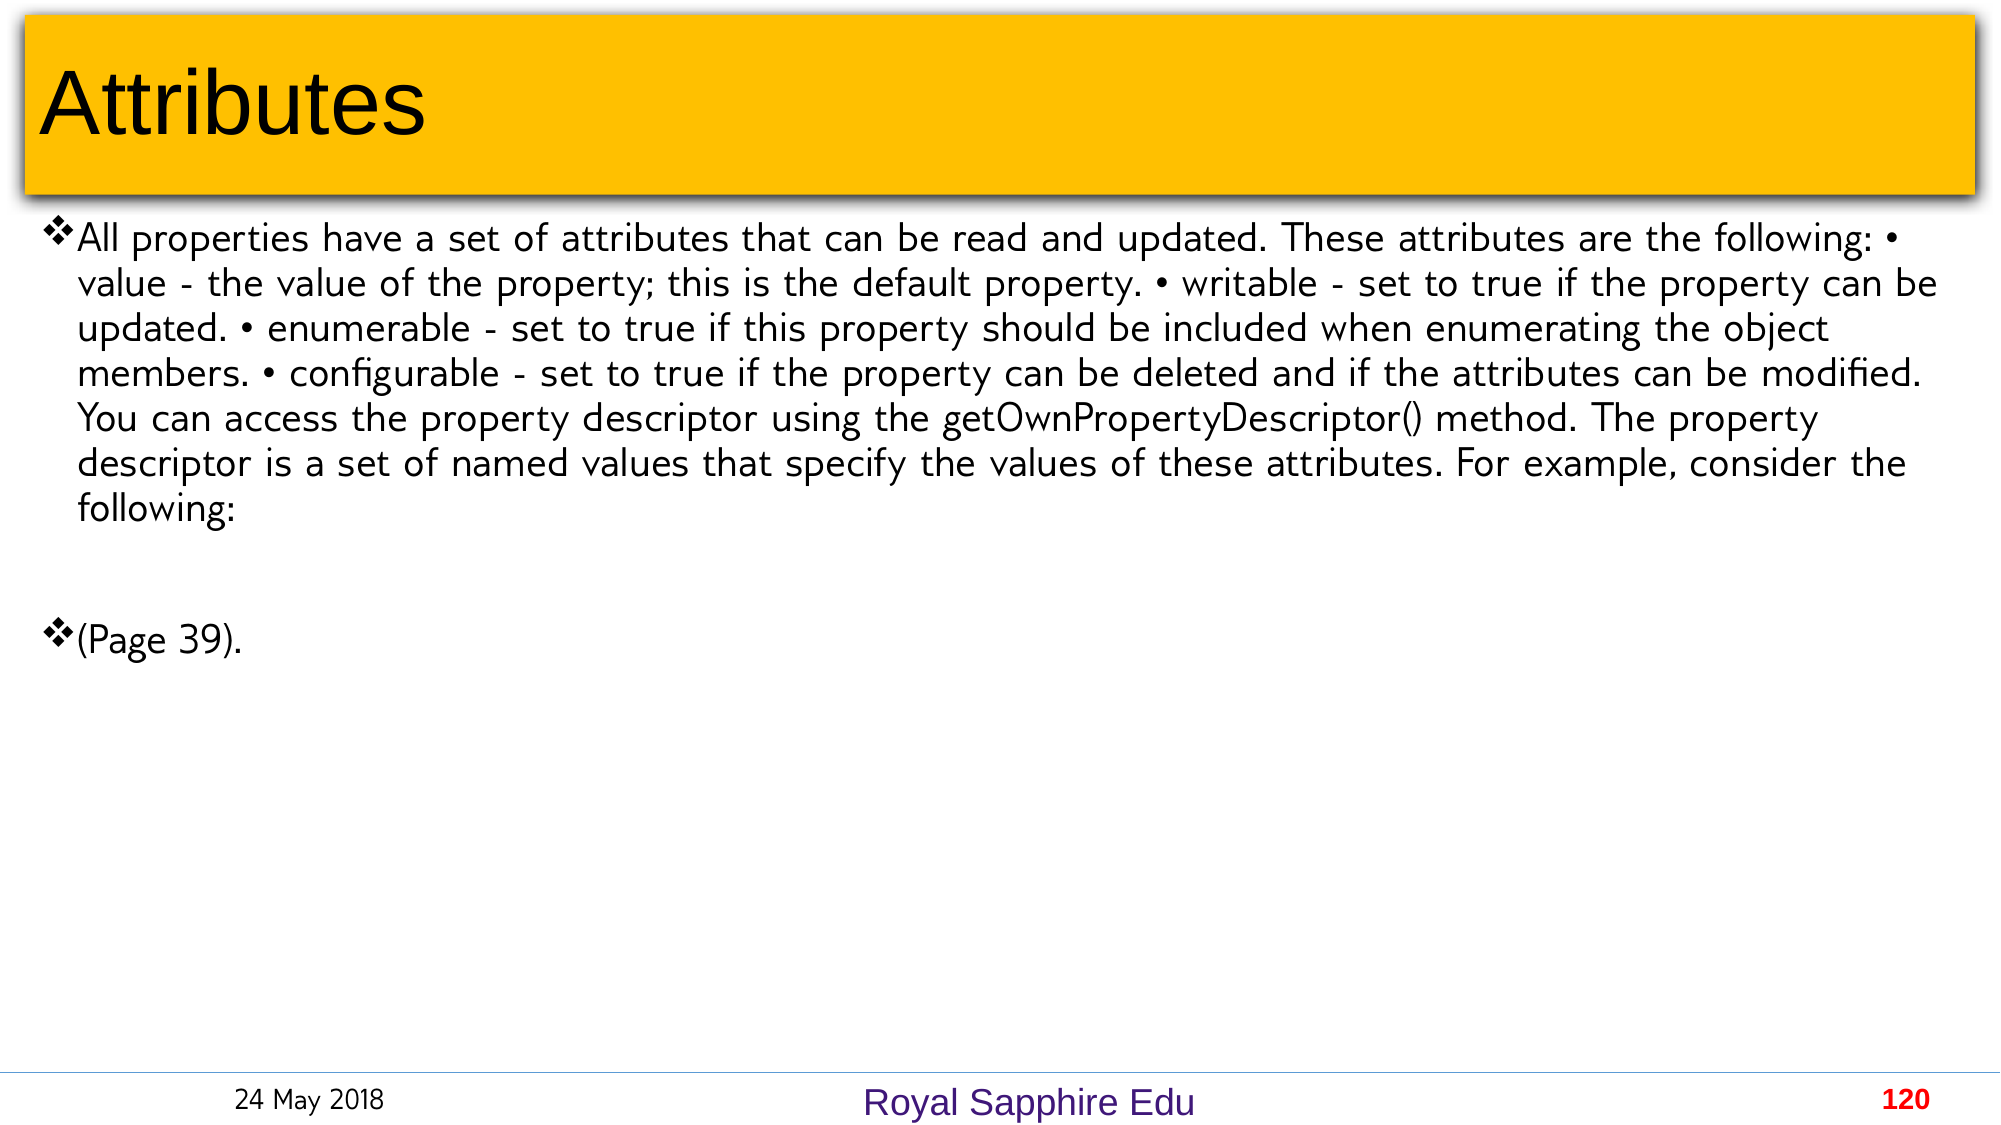

# Attributes
All properties have a set of attributes that can be read and updated. These attributes are the following: • value - the value of the property; this is the default property. • writable - set to true if the property can be updated. • enumerable - set to true if this property should be included when enumerating the object members. • configurable - set to true if the property can be deleted and if the attributes can be modified. You can access the property descriptor using the getOwnPropertyDescriptor() method. The property descriptor is a set of named values that specify the values of these attributes. For example, consider the following:

(Page 39).
24 May 2018
120